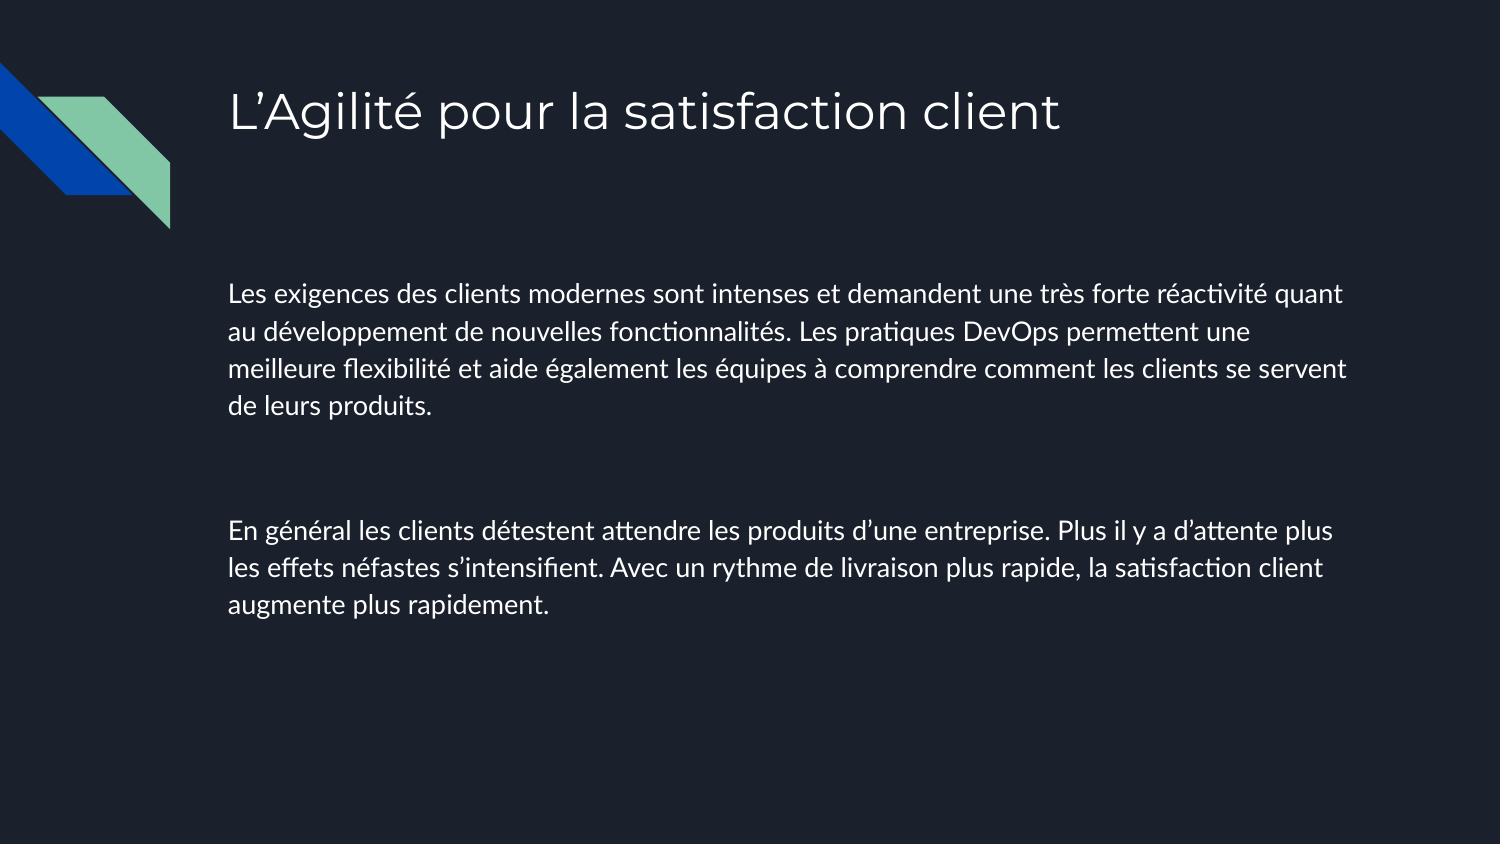

# L’Agilité pour la satisfaction client
Les exigences des clients modernes sont intenses et demandent une très forte réactivité quant au développement de nouvelles fonctionnalités. Les pratiques DevOps permettent une meilleure flexibilité et aide également les équipes à comprendre comment les clients se servent de leurs produits.

En général les clients détestent attendre les produits d’une entreprise. Plus il y a d’attente plus les effets néfastes s’intensifient. Avec un rythme de livraison plus rapide, la satisfaction client augmente plus rapidement.